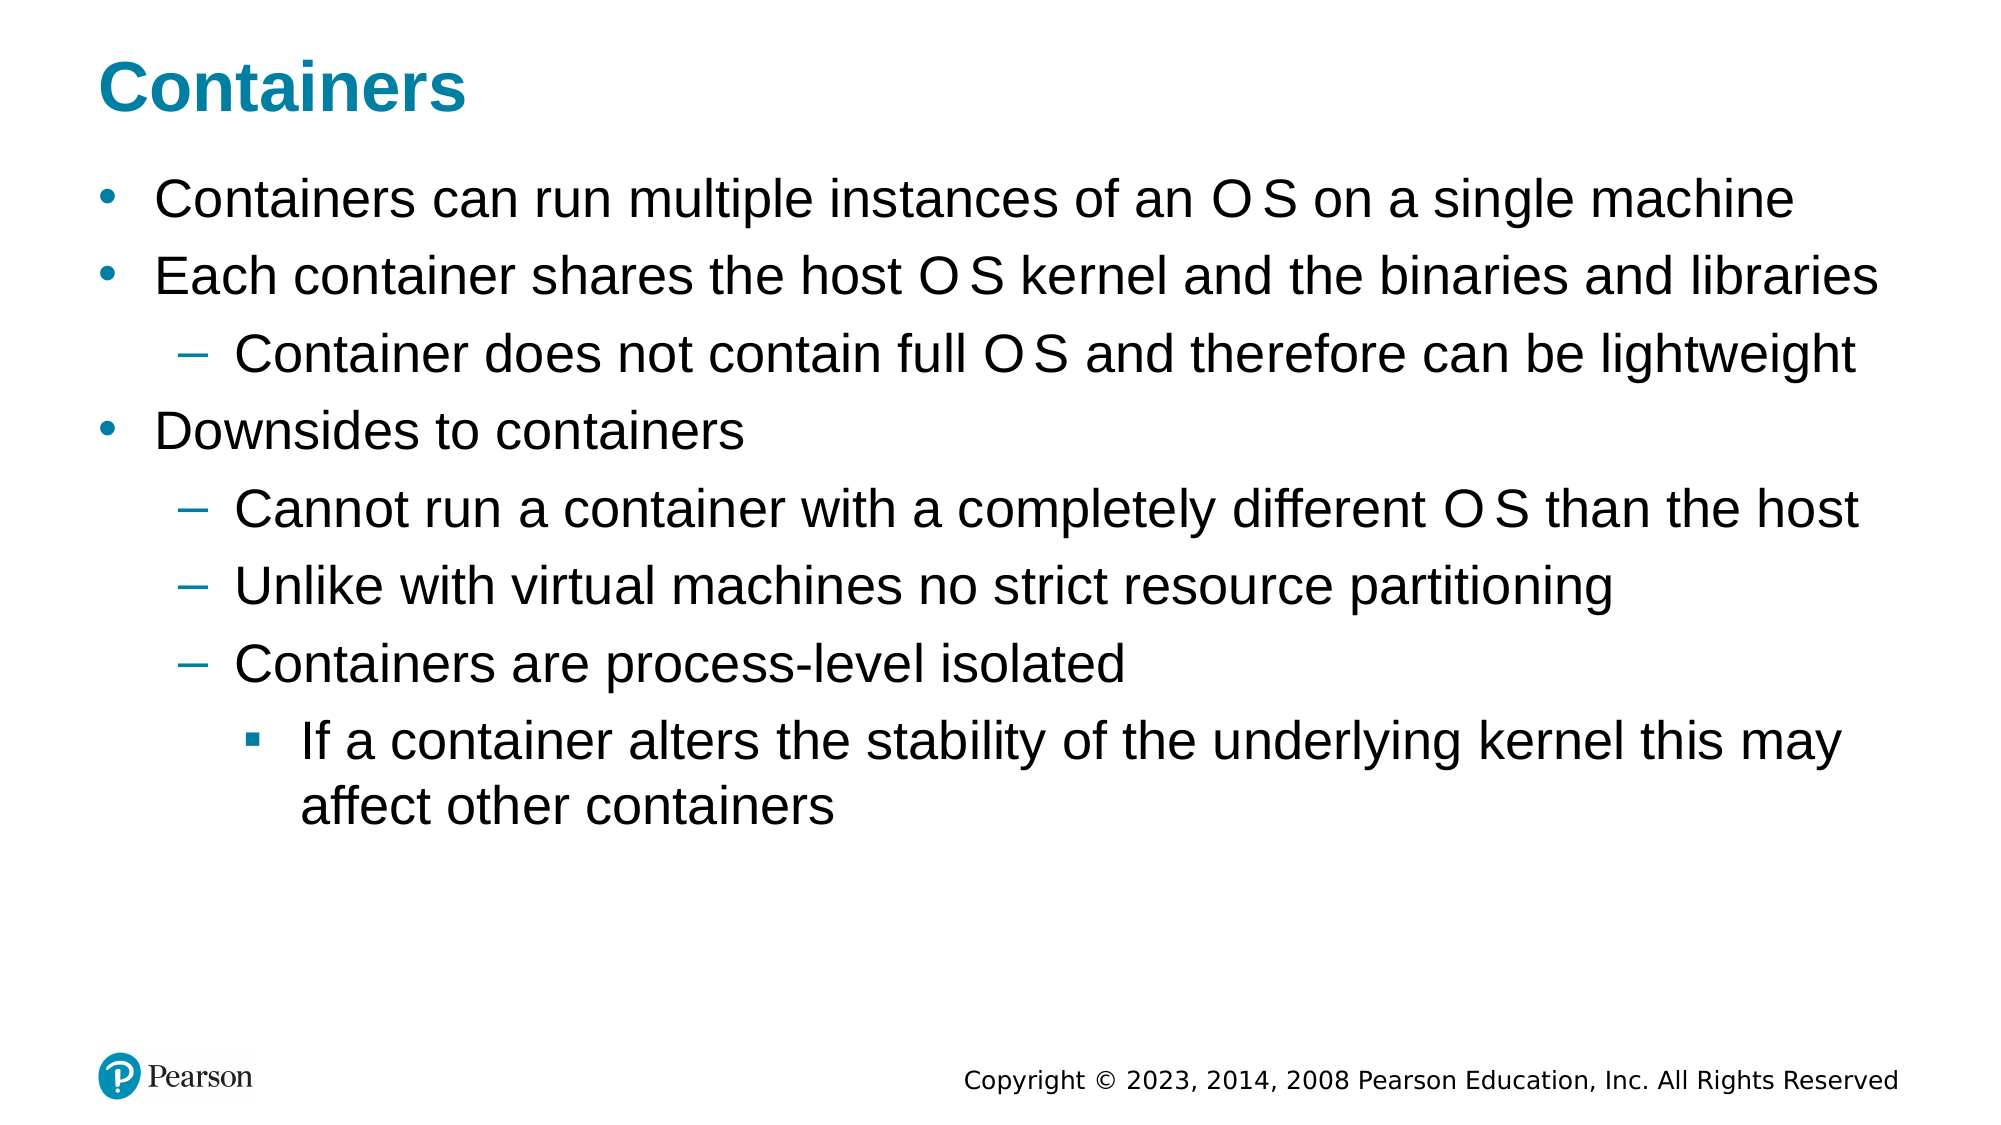

# Containers
Containers can run multiple instances of an O S on a single machine
Each container shares the host O S kernel and the binaries and libraries
Container does not contain full O S and therefore can be lightweight
Downsides to containers
Cannot run a container with a completely different O S than the host
Unlike with virtual machines no strict resource partitioning
Containers are process-level isolated
If a container alters the stability of the underlying kernel this may affect other containers